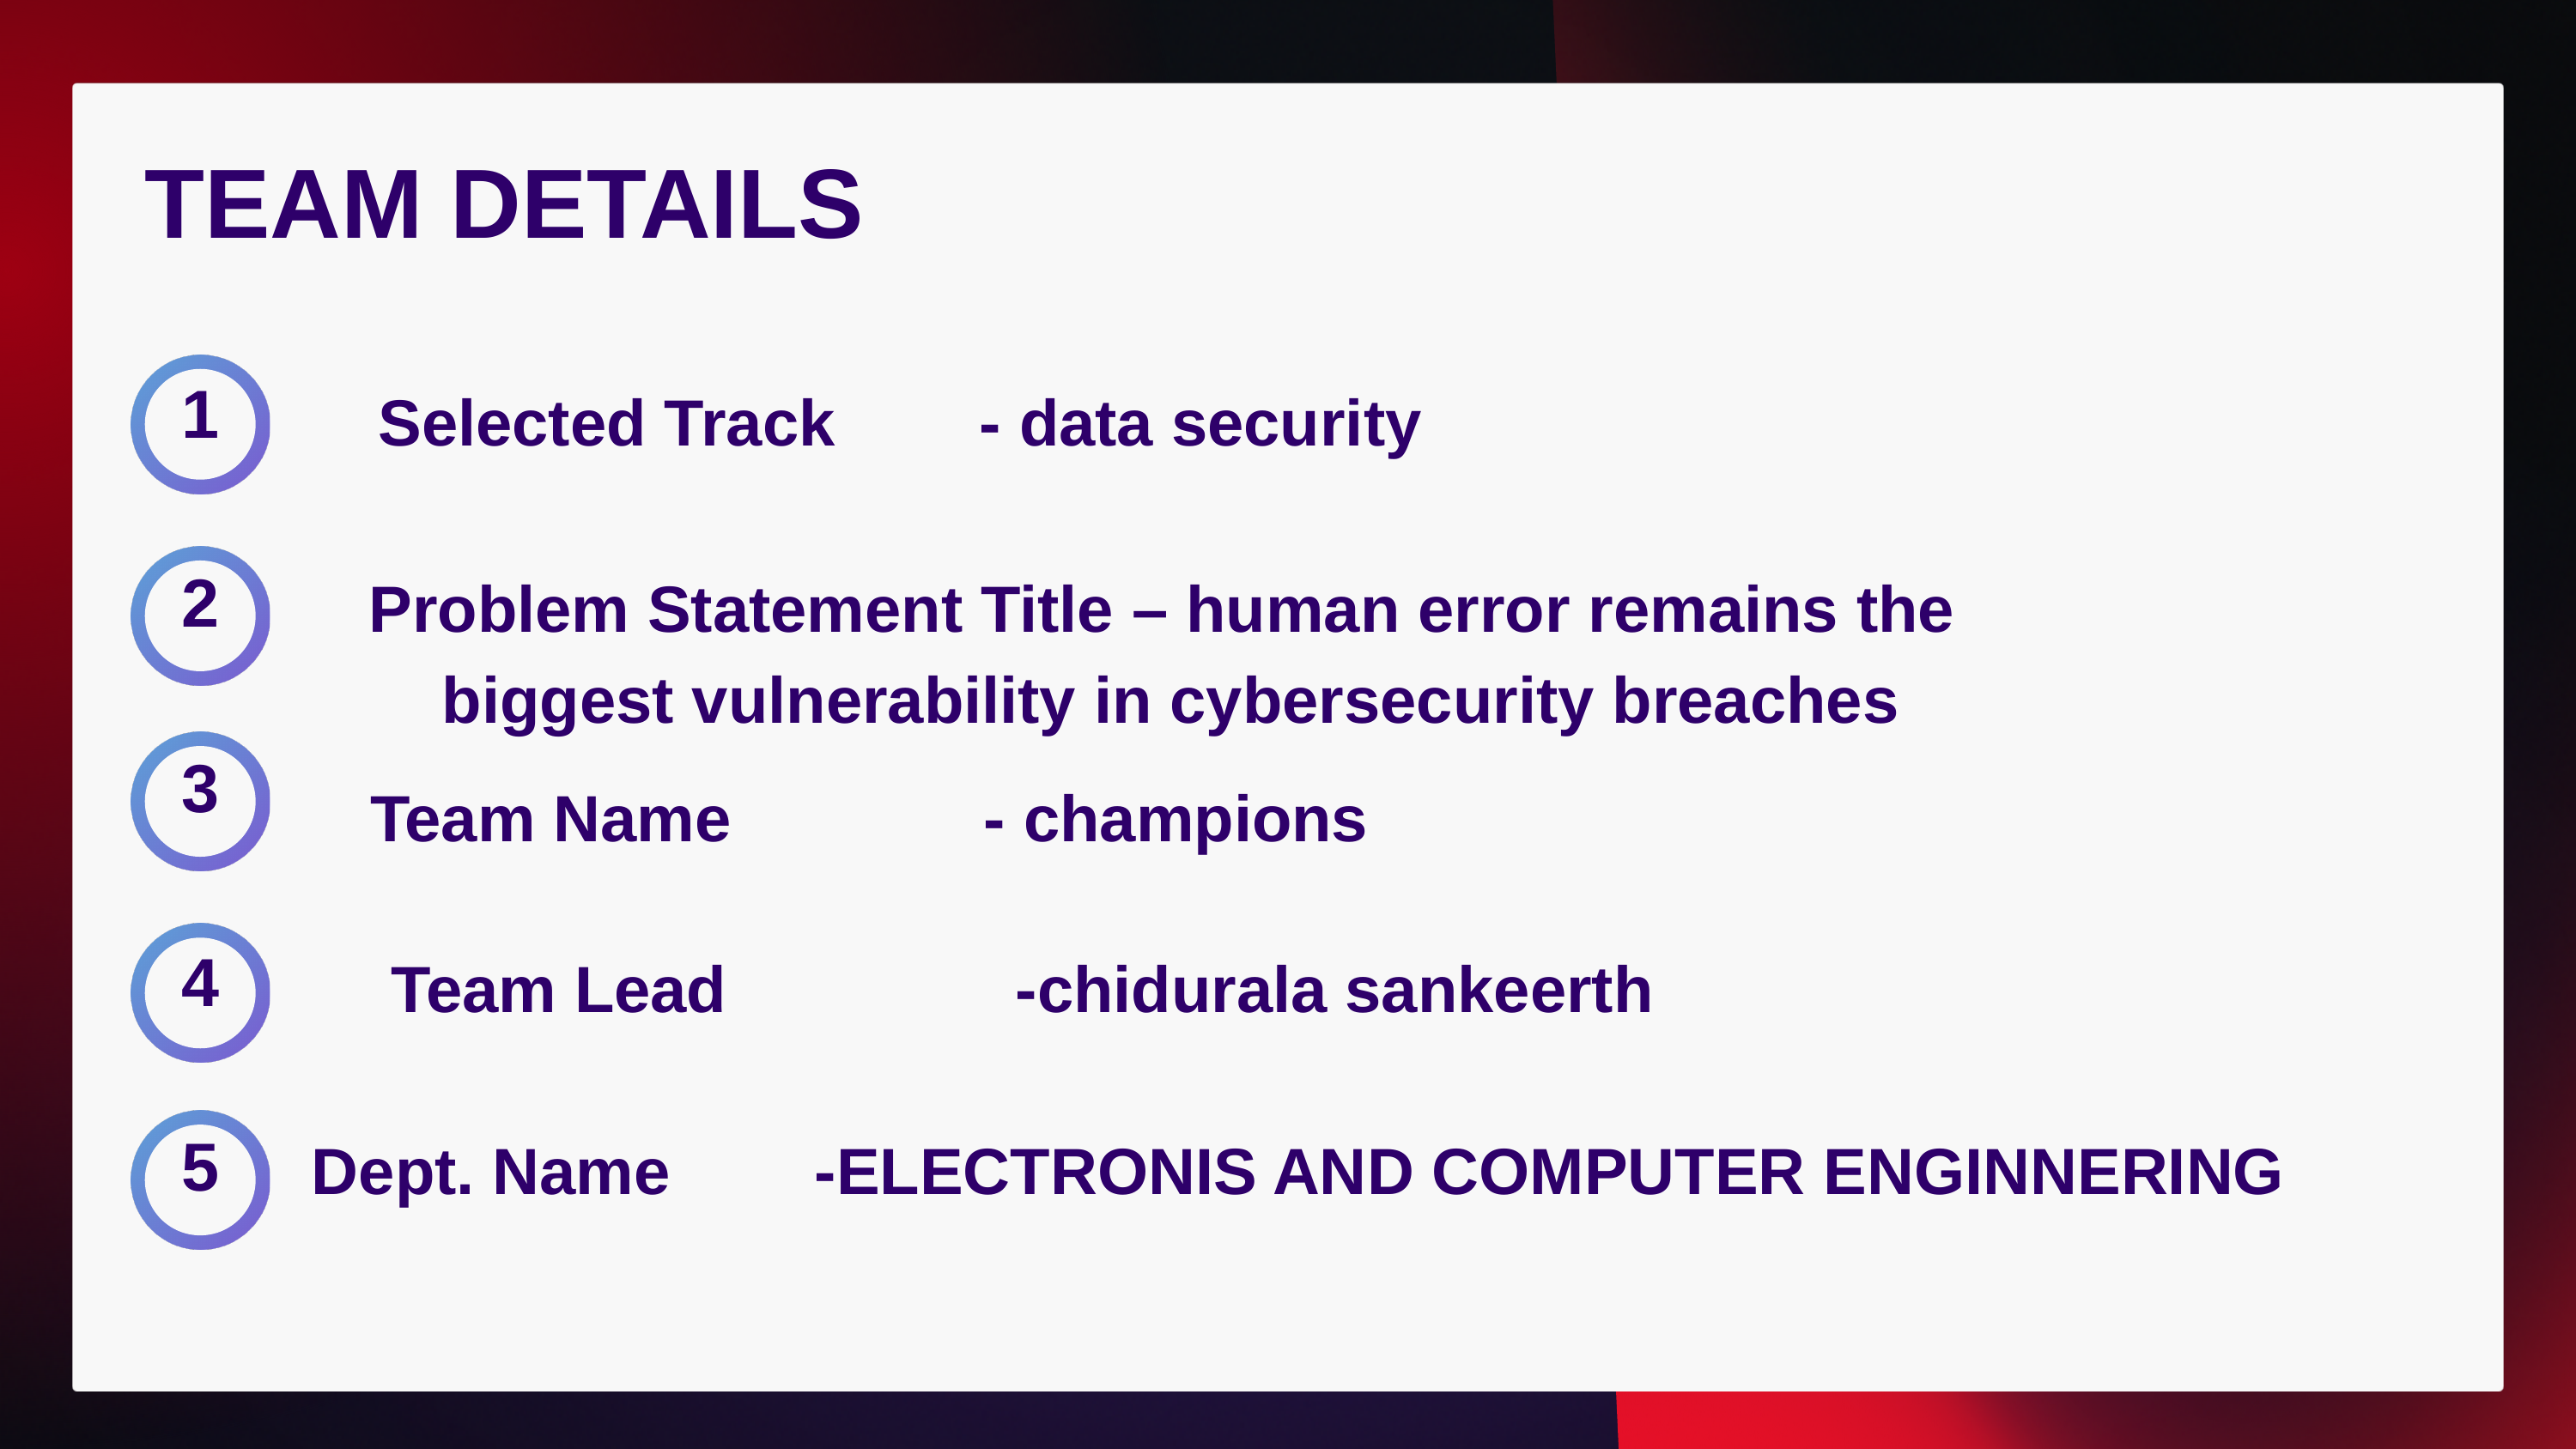

TEAM DETAILS

1
Selected Track        - data security

2

Problem Statement Title – human error remains the  biggest vulnerability in cybersecurity breaches

3

Team Name              - champions

4
Team Lead                -chidurala sankeerth

5

Dept. Name        -ELECTRONIS AND COMPUTER ENGINNERING